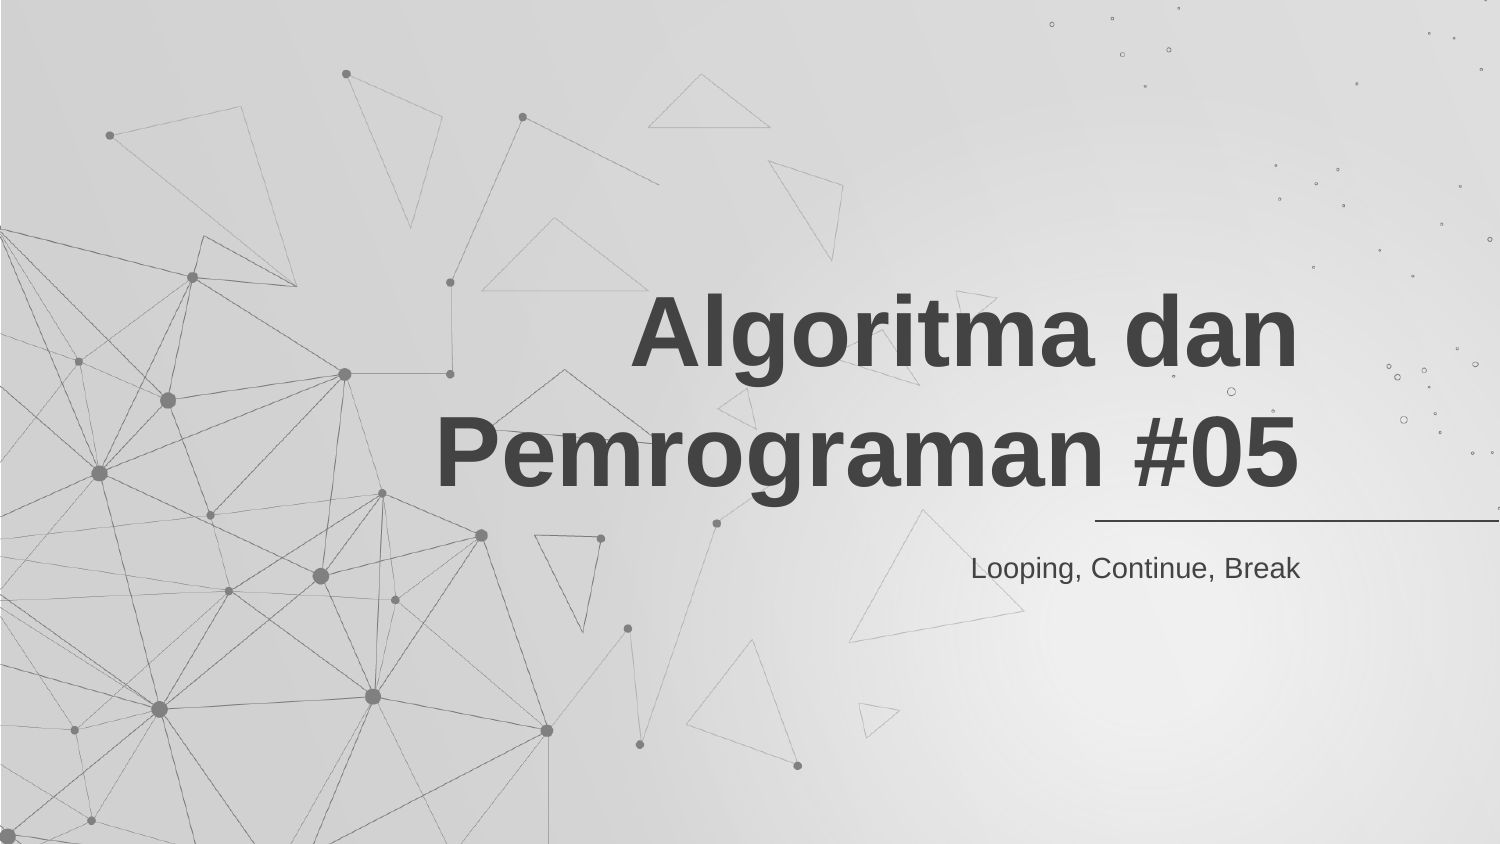

# Algoritma dan Pemrograman #05
Looping, Continue, Break